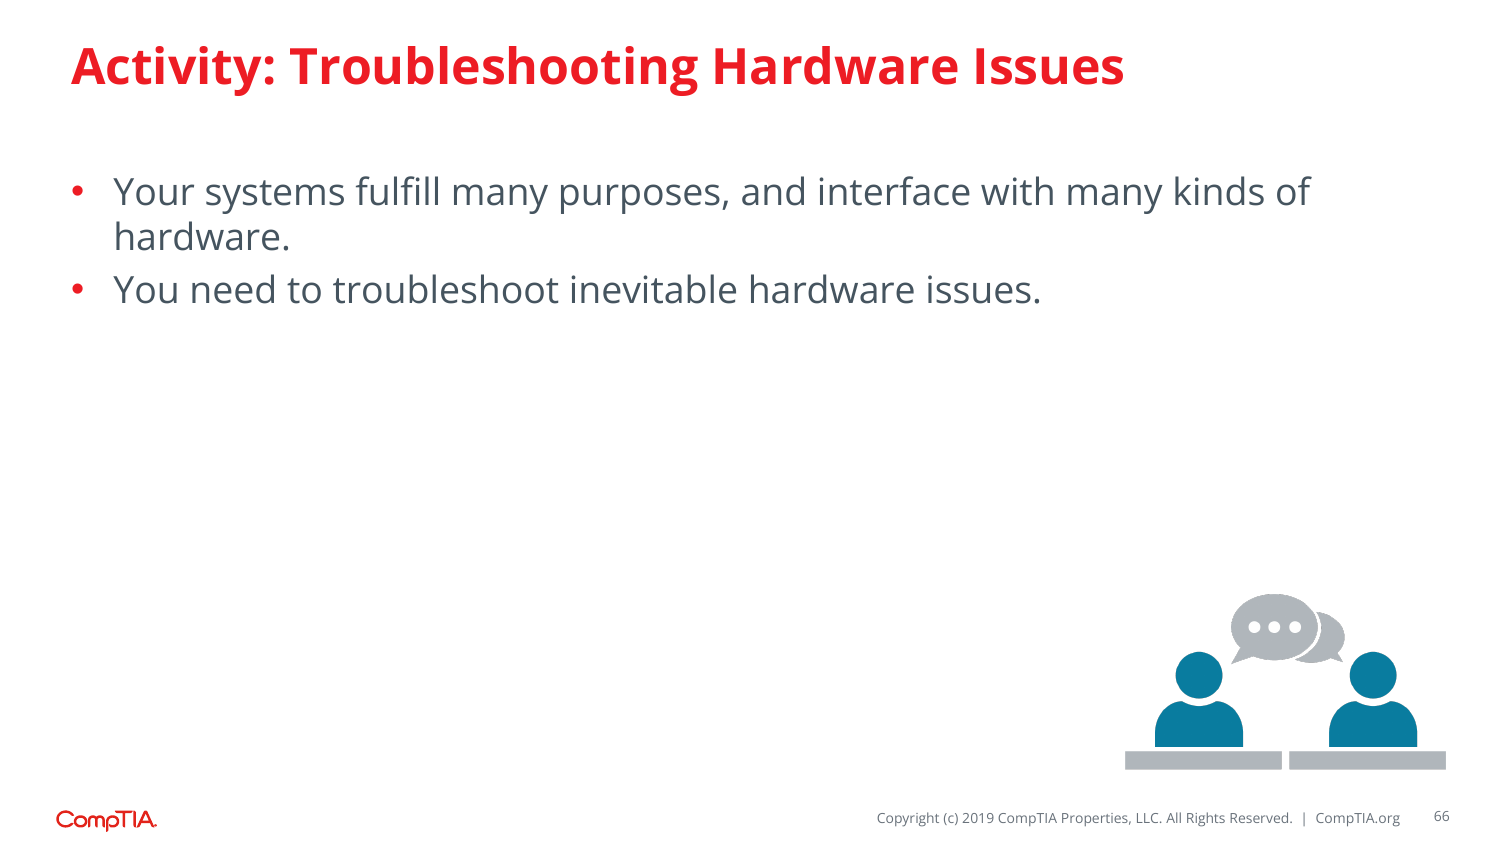

# Activity: Troubleshooting Hardware Issues
Your systems fulfill many purposes, and interface with many kinds of hardware.
You need to troubleshoot inevitable hardware issues.
66